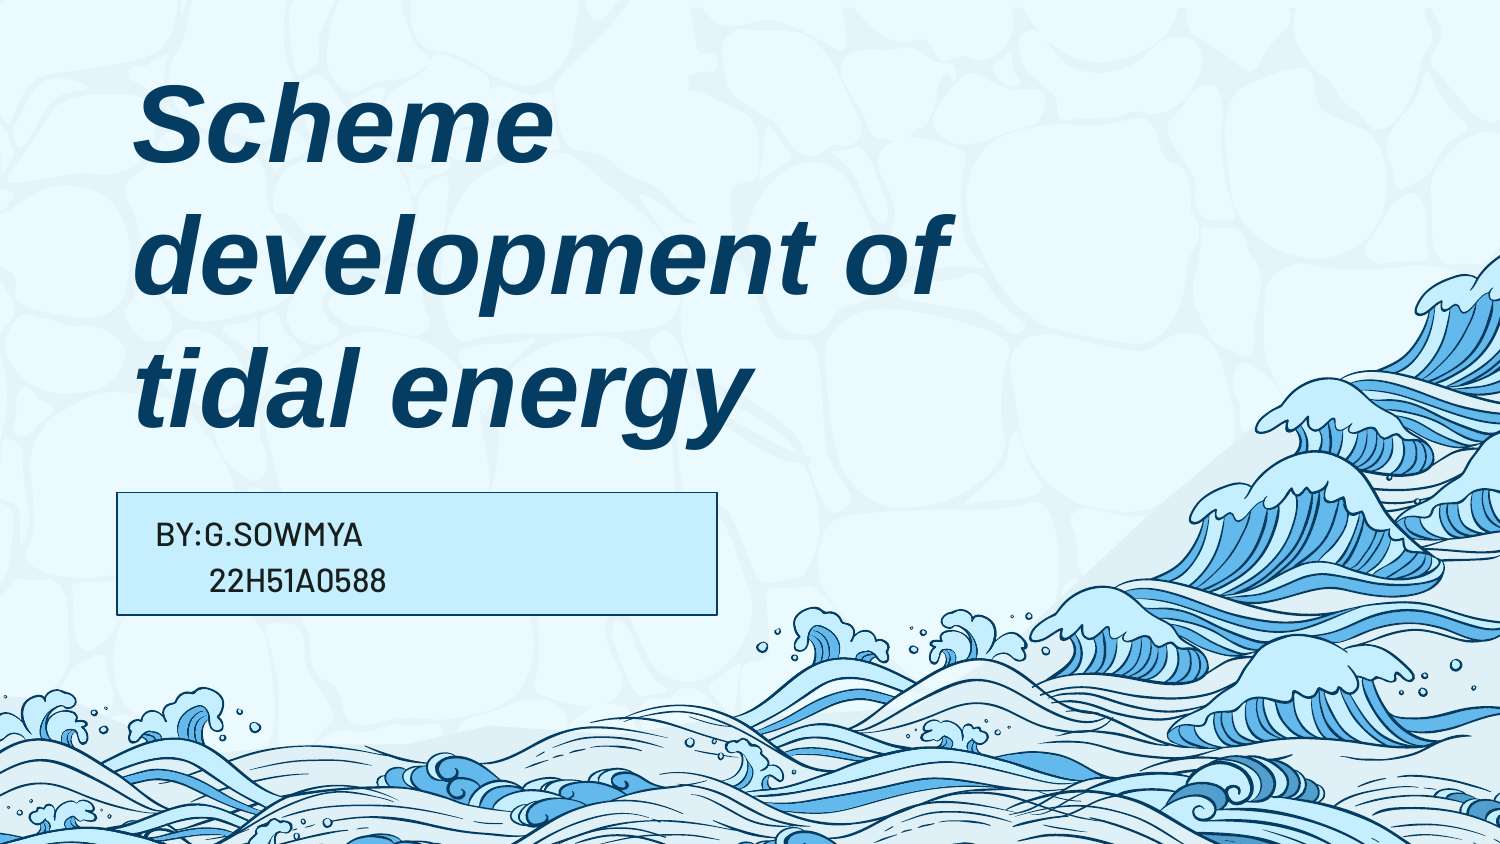

# Scheme development of tidal energy
BY:G.SOWMYA
        22H51A0588